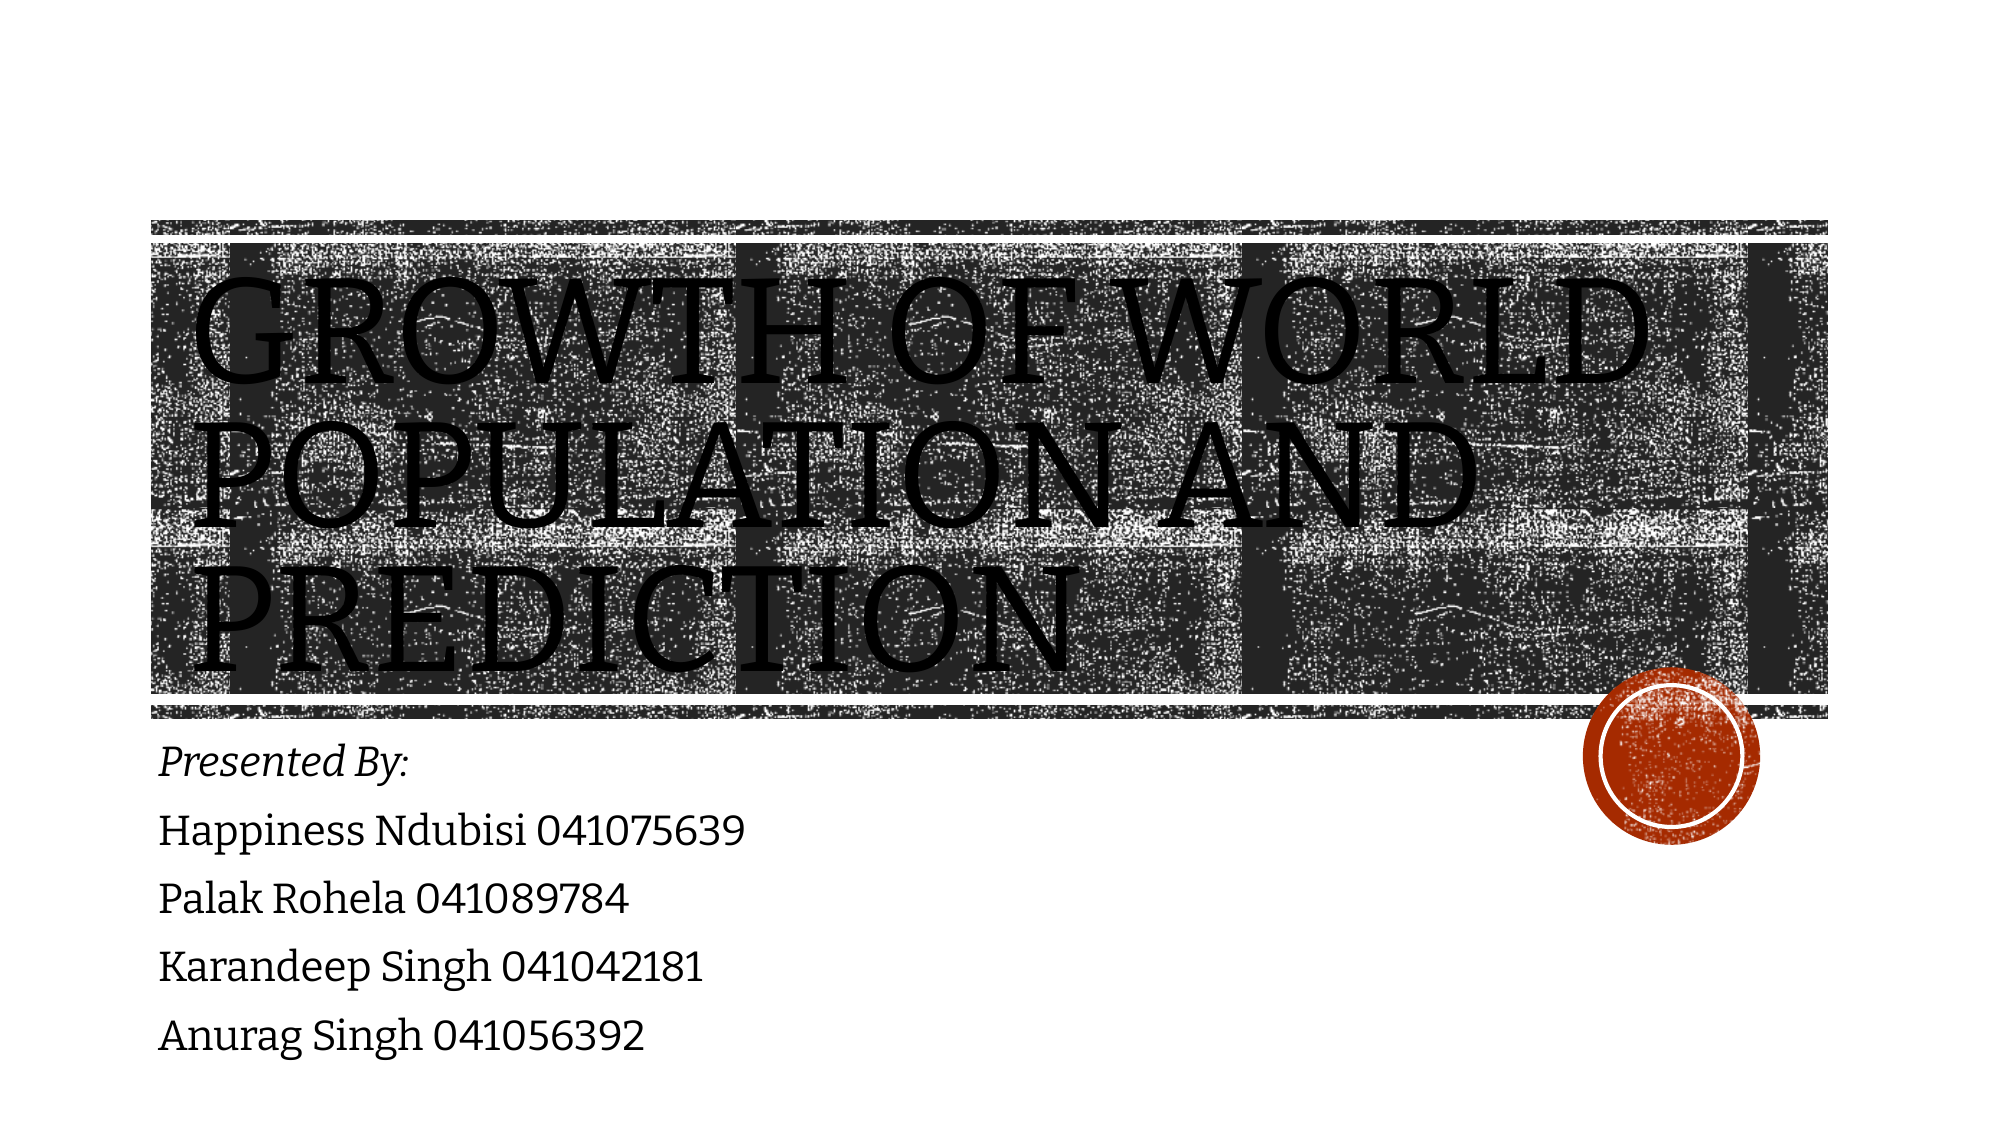

# Growth of world population and prediction
Presented By:
Happiness Ndubisi 041075639
Palak Rohela 041089784
Karandeep Singh 041042181
Anurag Singh 041056392